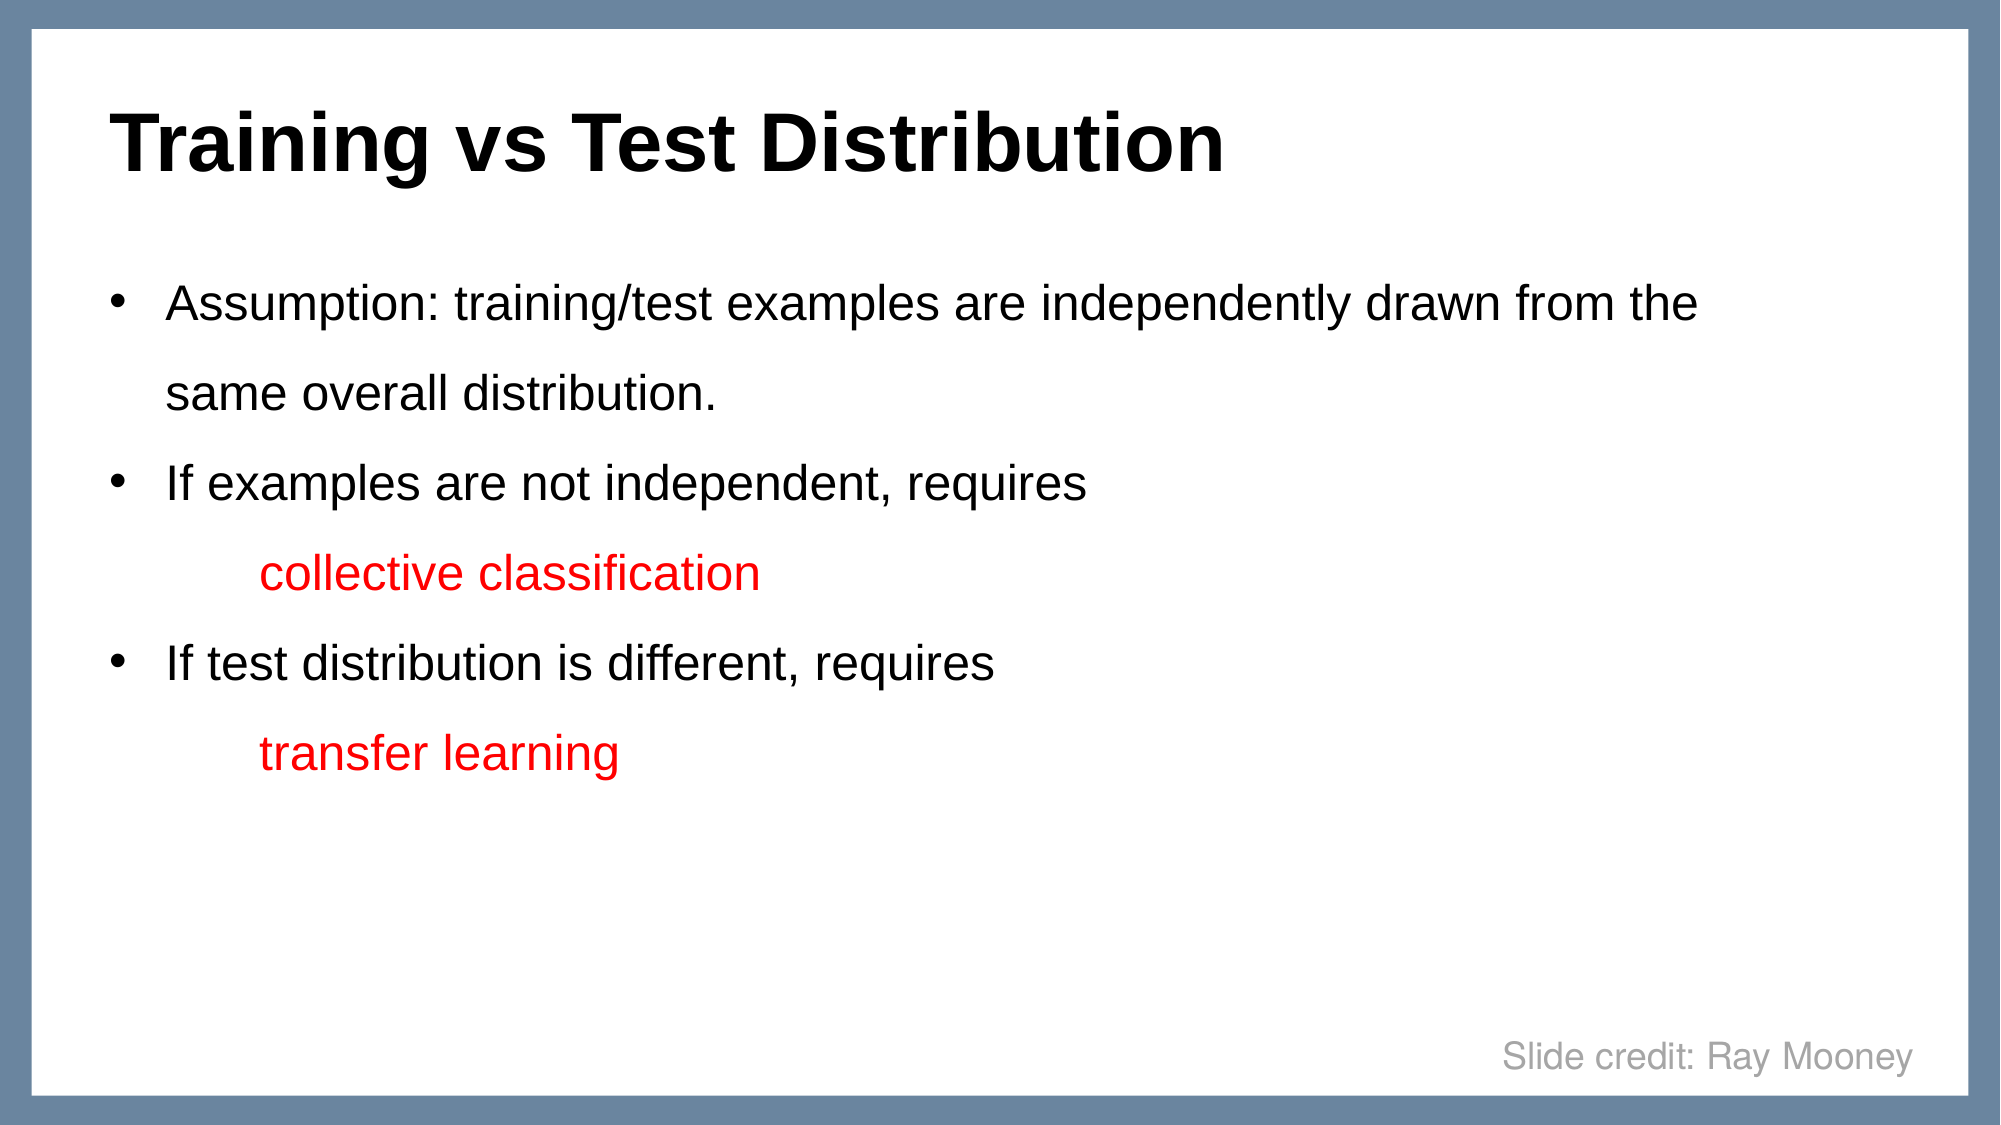

Training vs Test Distribution
Assumption: training/test examples are independently drawn from the same overall distribution.
If examples are not independent, requires
	collective classification
If test distribution is different, requires
	transfer learning

Slide credit: Ray Mooney